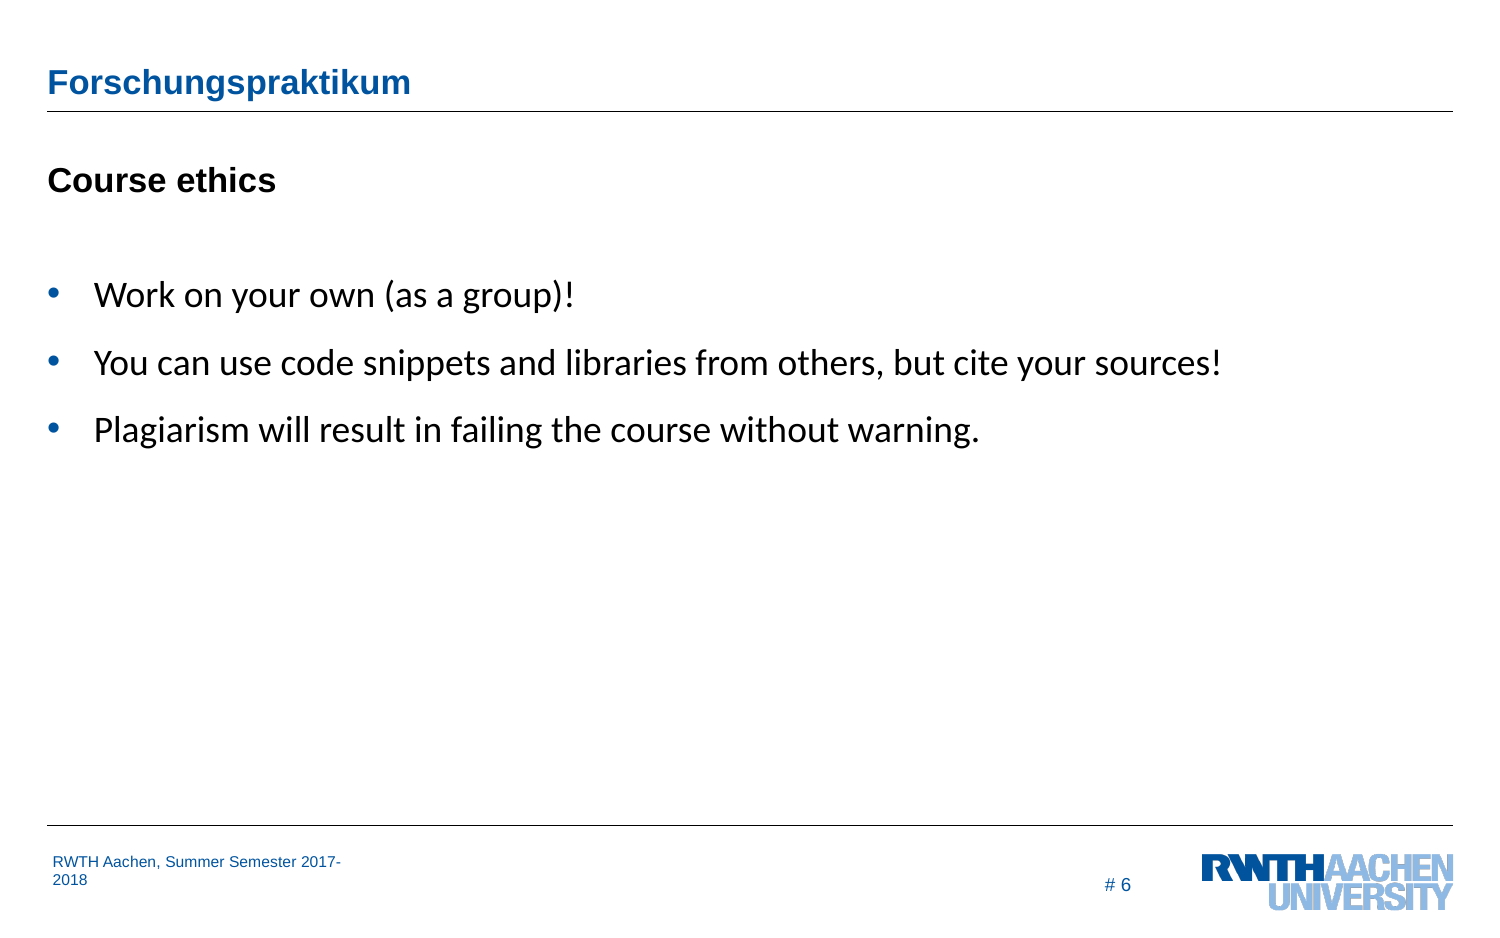

# Forschungspraktikum
Course ethics
Work on your own (as a group)!
You can use code snippets and libraries from others, but cite your sources!
Plagiarism will result in failing the course without warning.

# 6